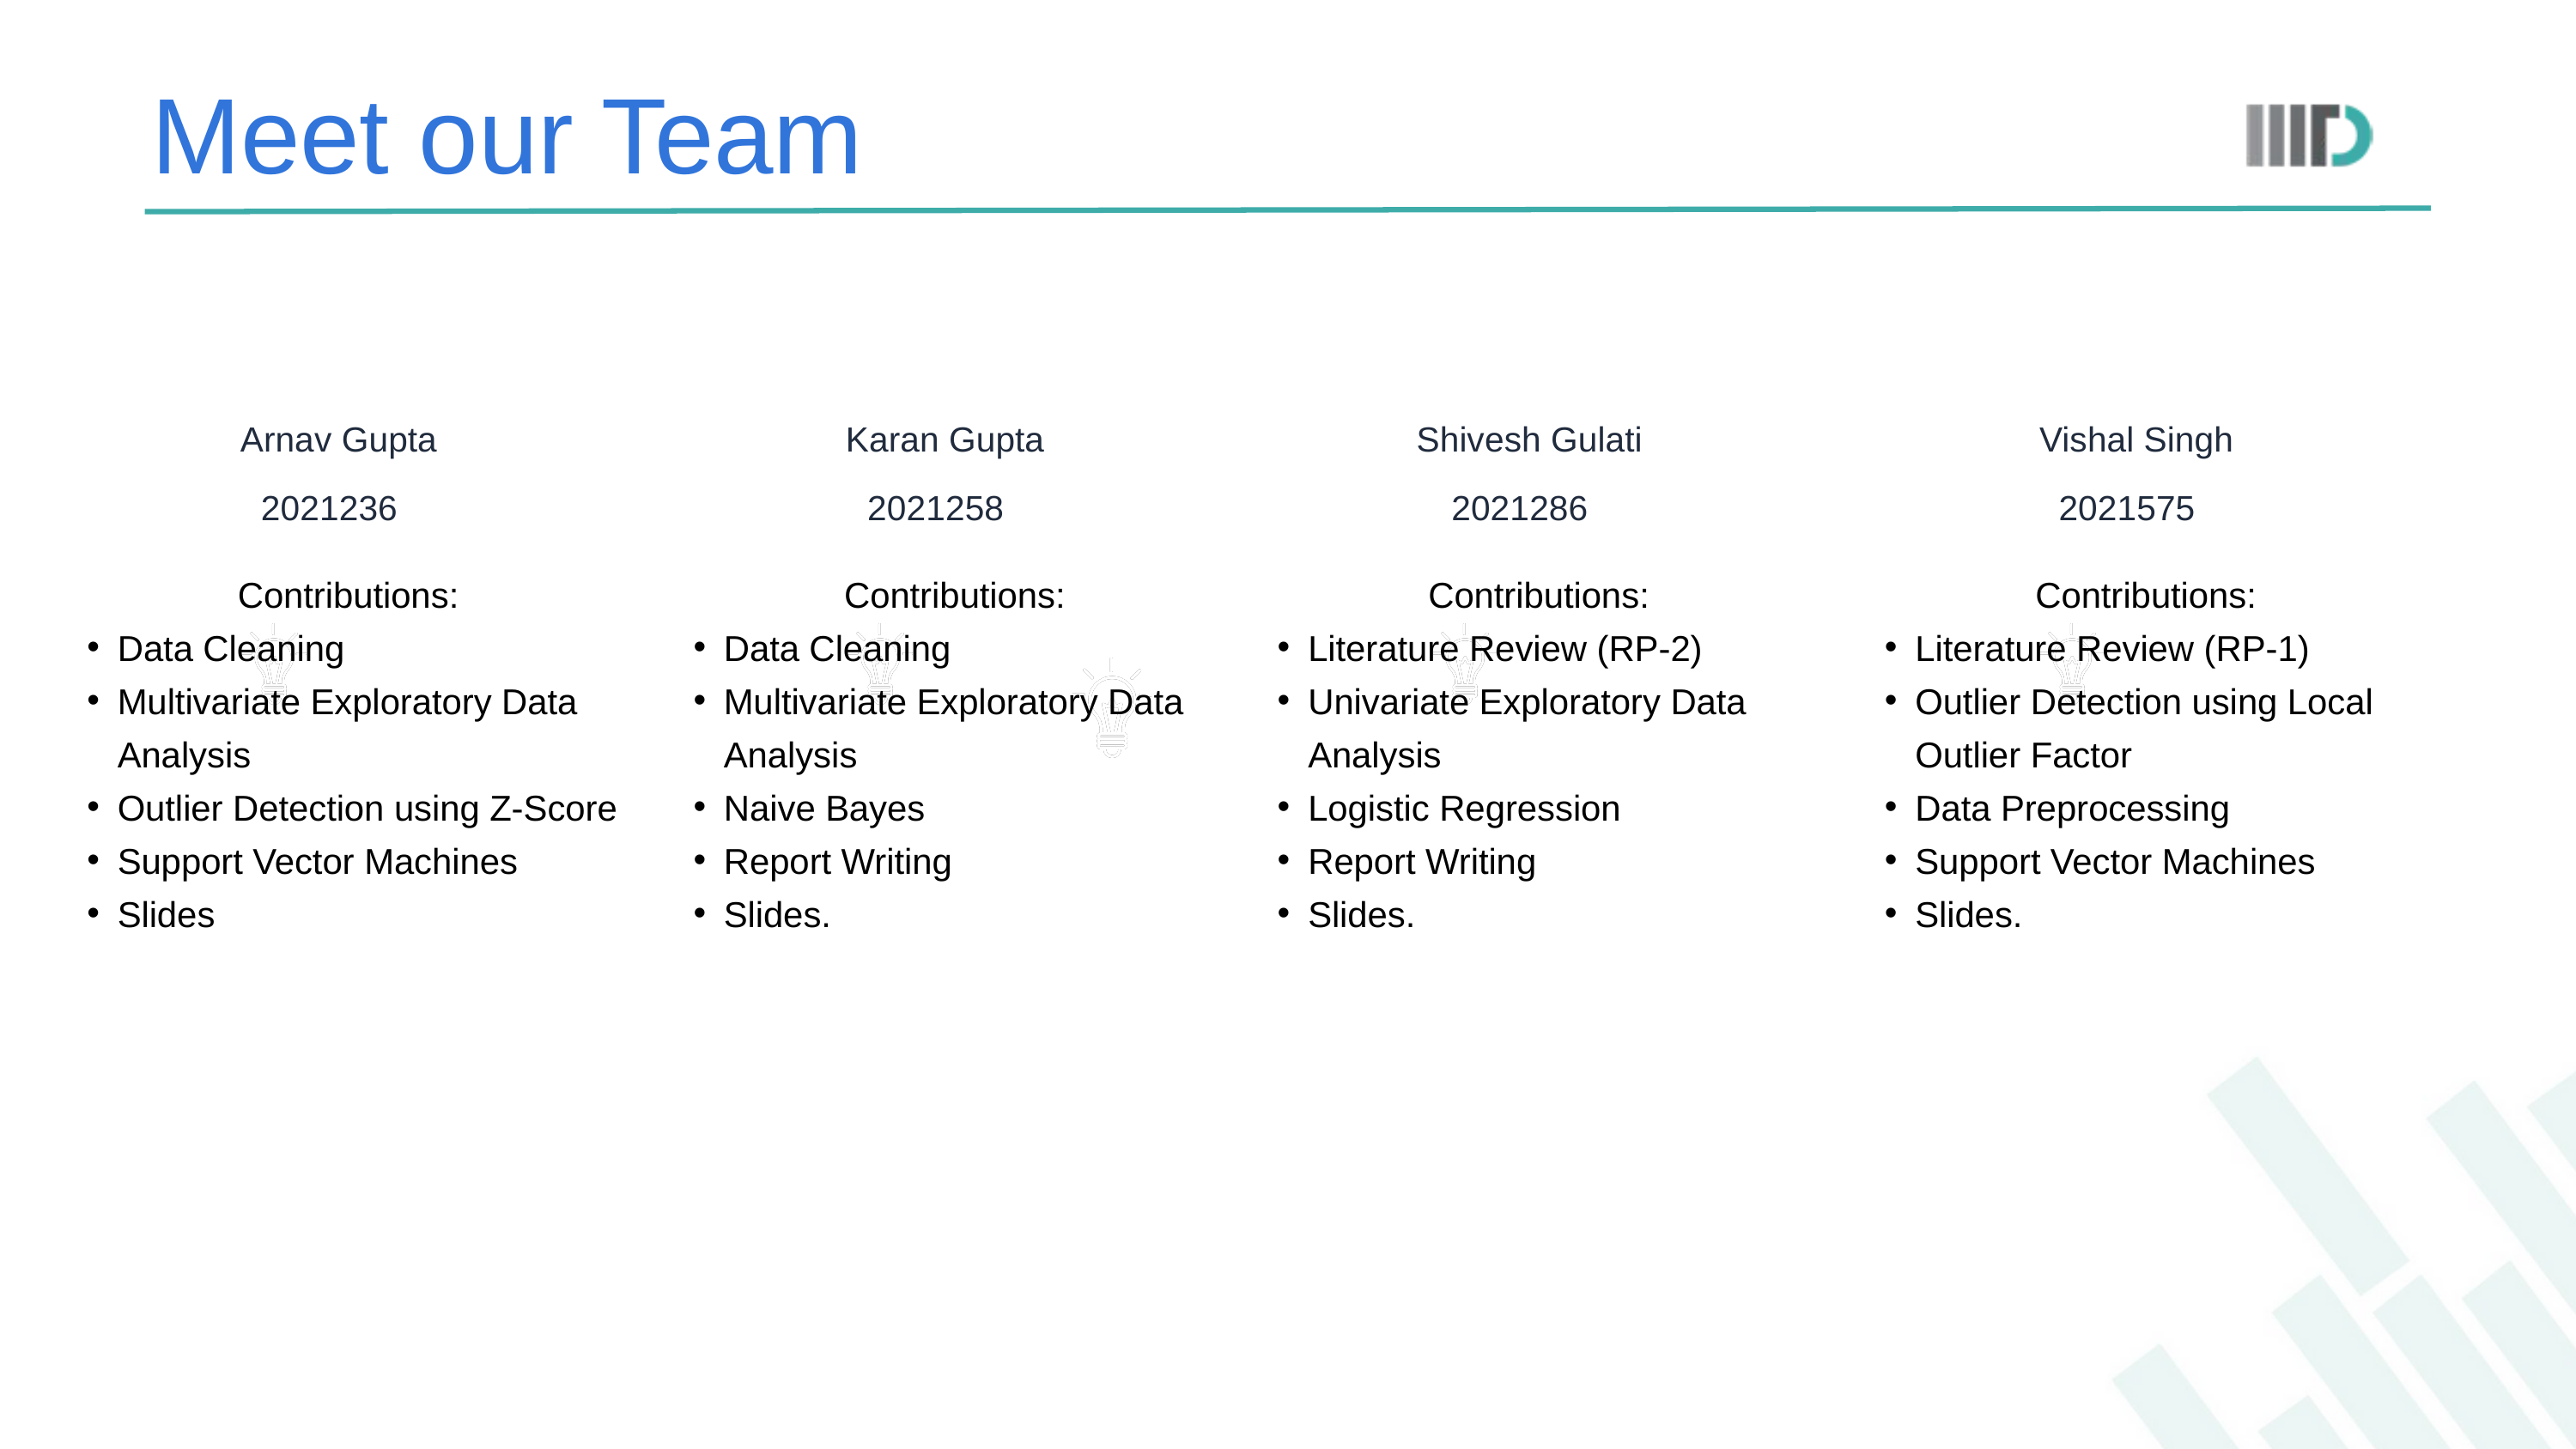

Meet our Team

Arnav Gupta
2021236
Contributions:
Data Cleaning
Multivariate Exploratory Data Analysis
Outlier Detection using Z-Score
Support Vector Machines
Slides

Karan Gupta
2021258
Contributions:
Data Cleaning
Multivariate Exploratory Data Analysis
Naive Bayes
Report Writing
Slides.

Shivesh Gulati
2021286
Contributions:
Literature Review (RP-2)
Univariate Exploratory Data Analysis
Logistic Regression
Report Writing
Slides.

Vishal Singh
2021575
Contributions:
Literature Review (RP-1)
Outlier Detection using Local Outlier Factor
Data Preprocessing
Support Vector Machines
Slides.